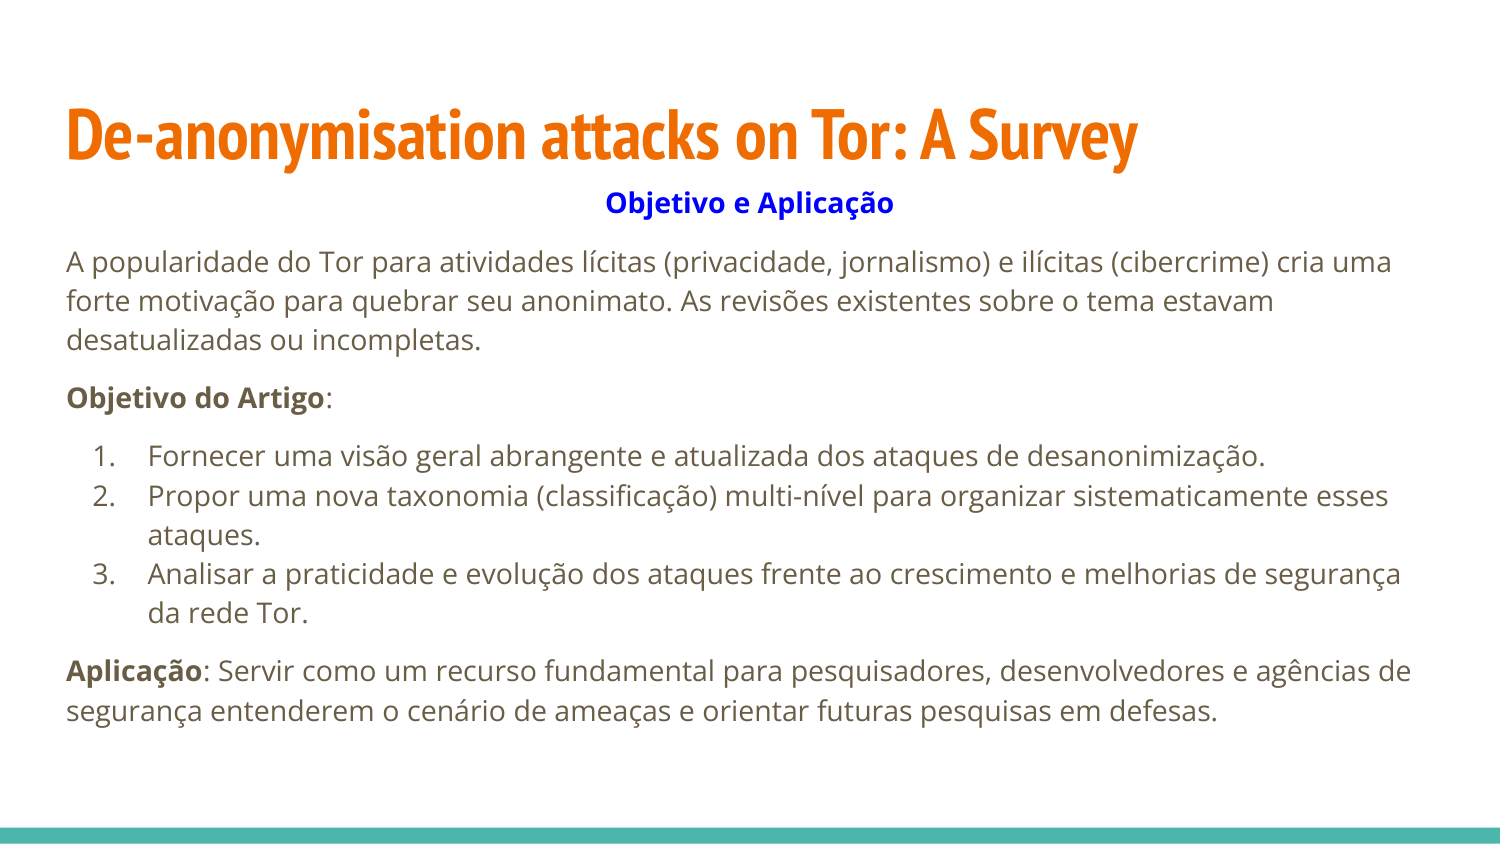

# De-anonymisation attacks on Tor: A Survey
Objetivo e Aplicação
A popularidade do Tor para atividades lícitas (privacidade, jornalismo) e ilícitas (cibercrime) cria uma forte motivação para quebrar seu anonimato. As revisões existentes sobre o tema estavam desatualizadas ou incompletas.
Objetivo do Artigo:
Fornecer uma visão geral abrangente e atualizada dos ataques de desanonimização.
Propor uma nova taxonomia (classificação) multi-nível para organizar sistematicamente esses ataques.
Analisar a praticidade e evolução dos ataques frente ao crescimento e melhorias de segurança da rede Tor.
Aplicação: Servir como um recurso fundamental para pesquisadores, desenvolvedores e agências de segurança entenderem o cenário de ameaças e orientar futuras pesquisas em defesas.